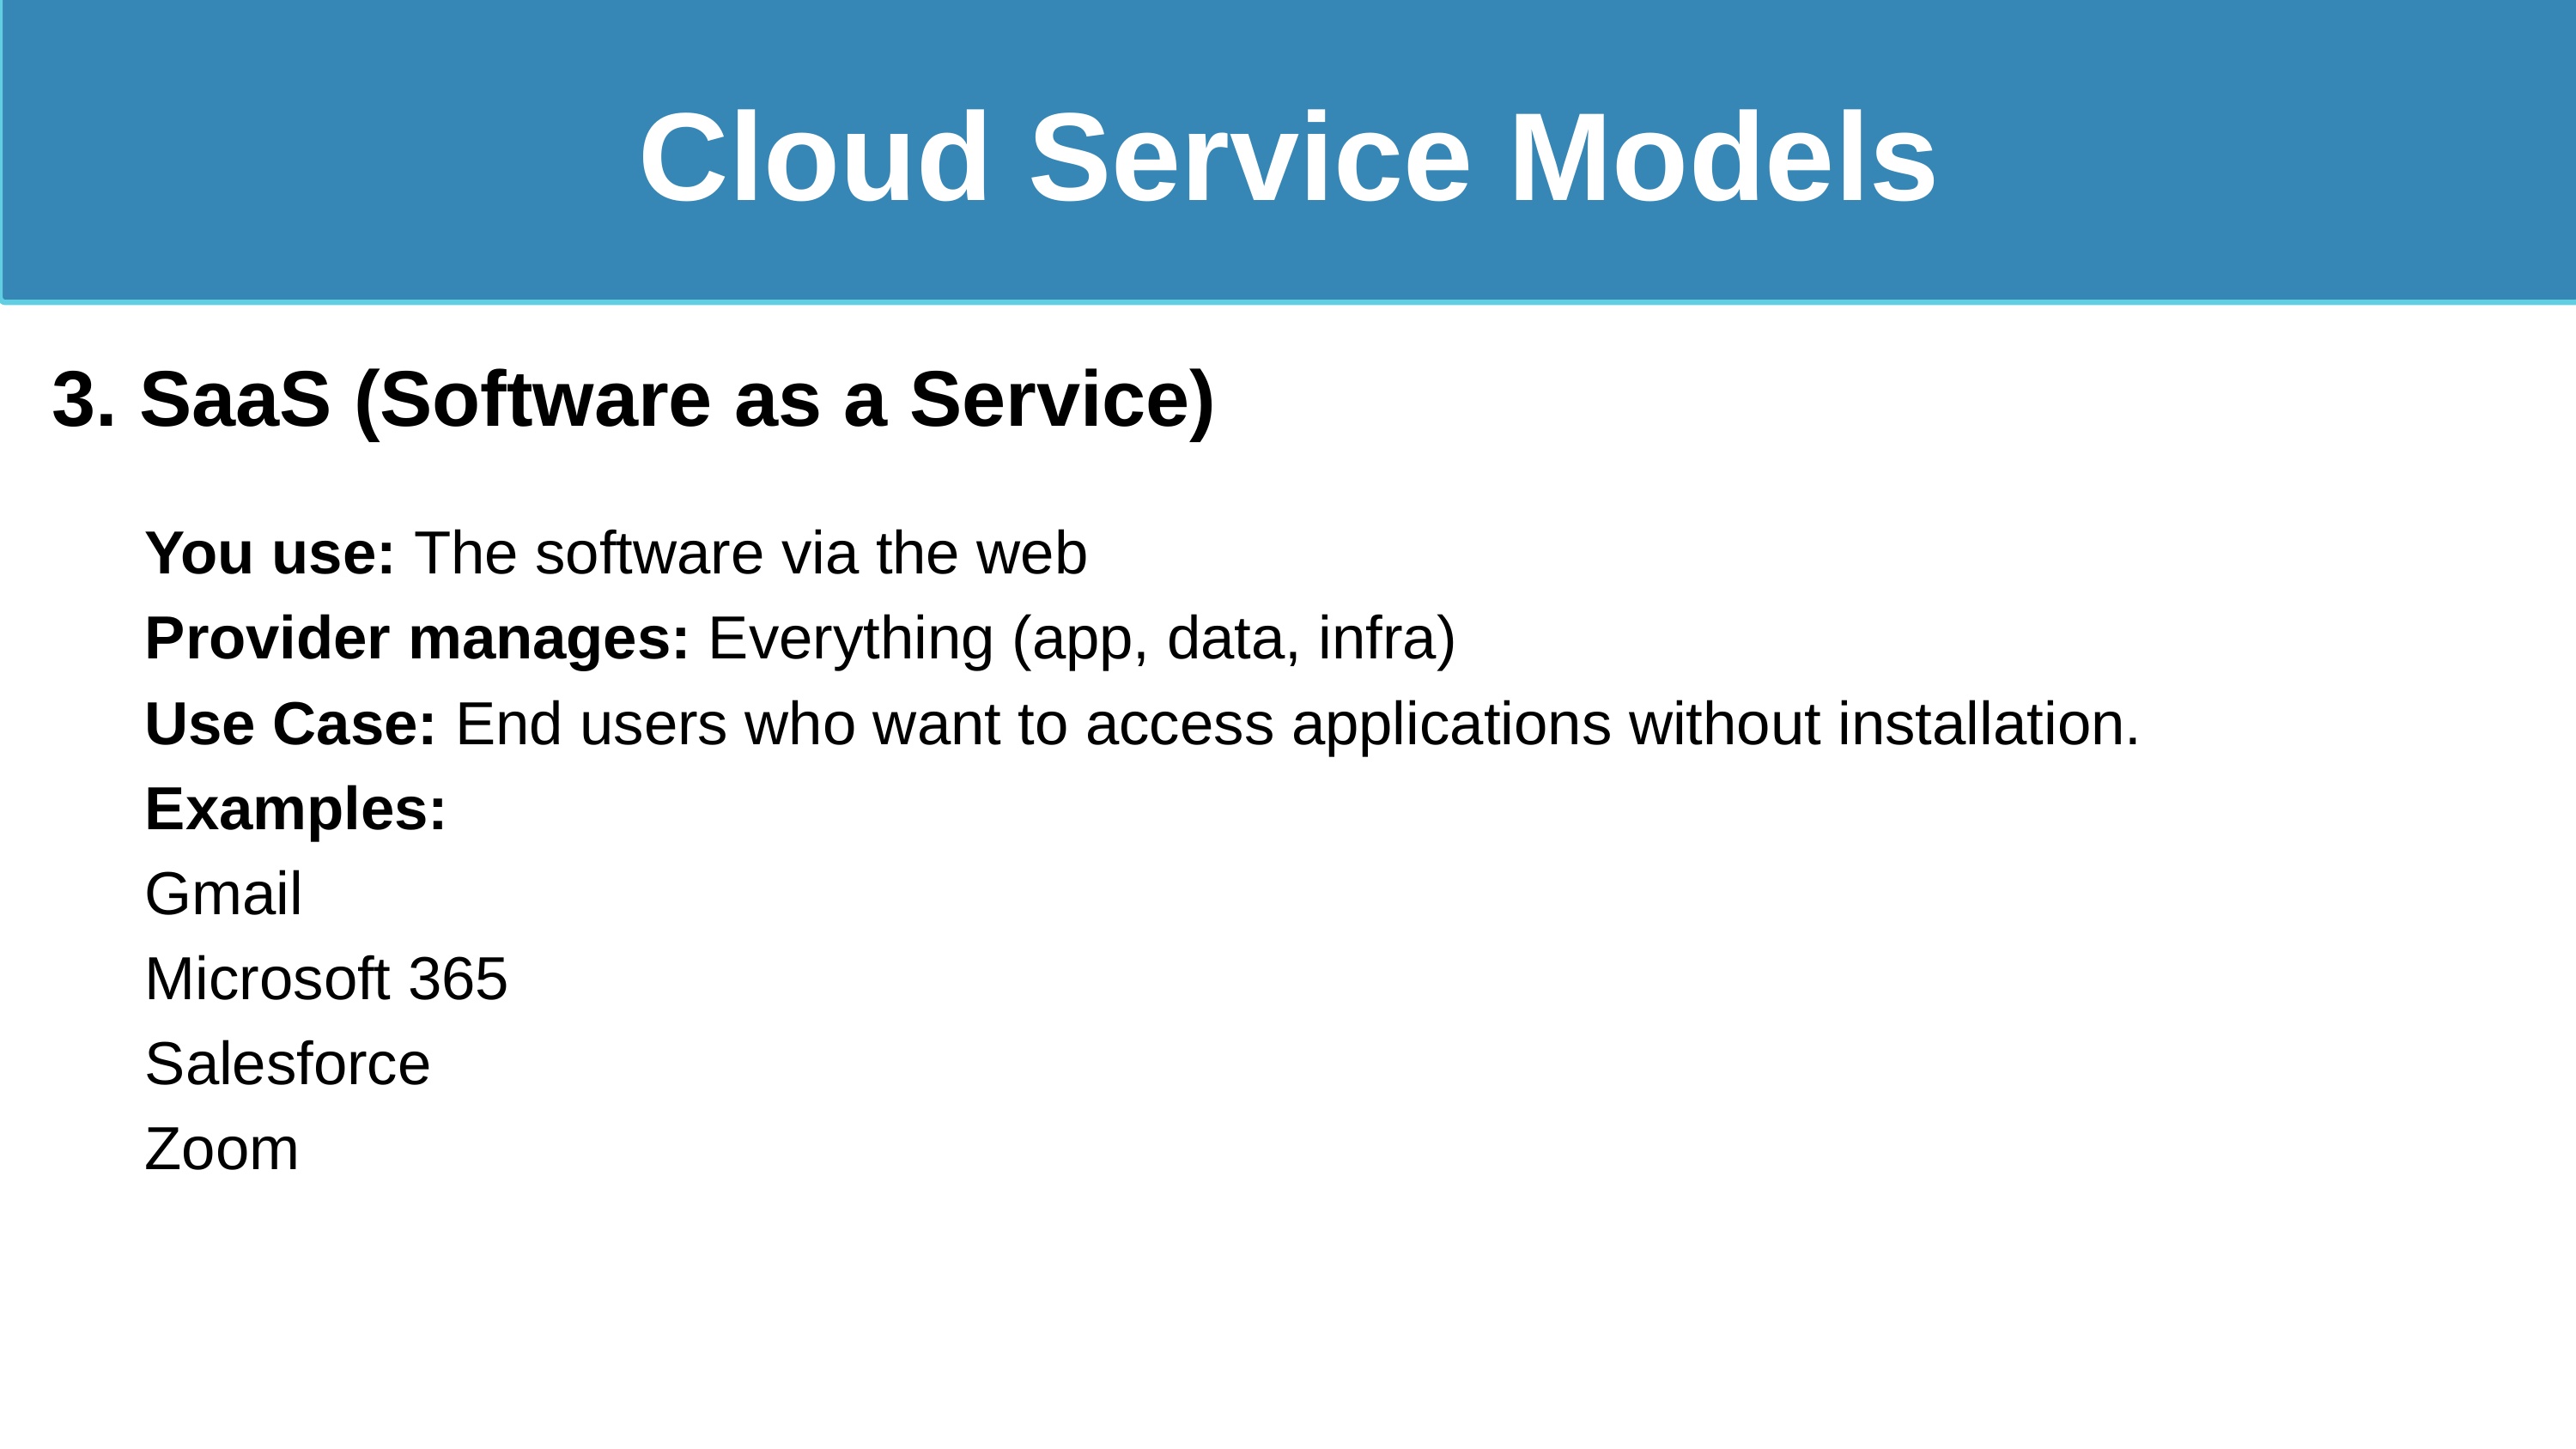

Cloud Service Models
3. SaaS (Software as a Service)
You use: The software via the web
Provider manages: Everything (app, data, infra)
Use Case: End users who want to access applications without installation.
Examples:
Gmail
Microsoft 365
Salesforce
Zoom